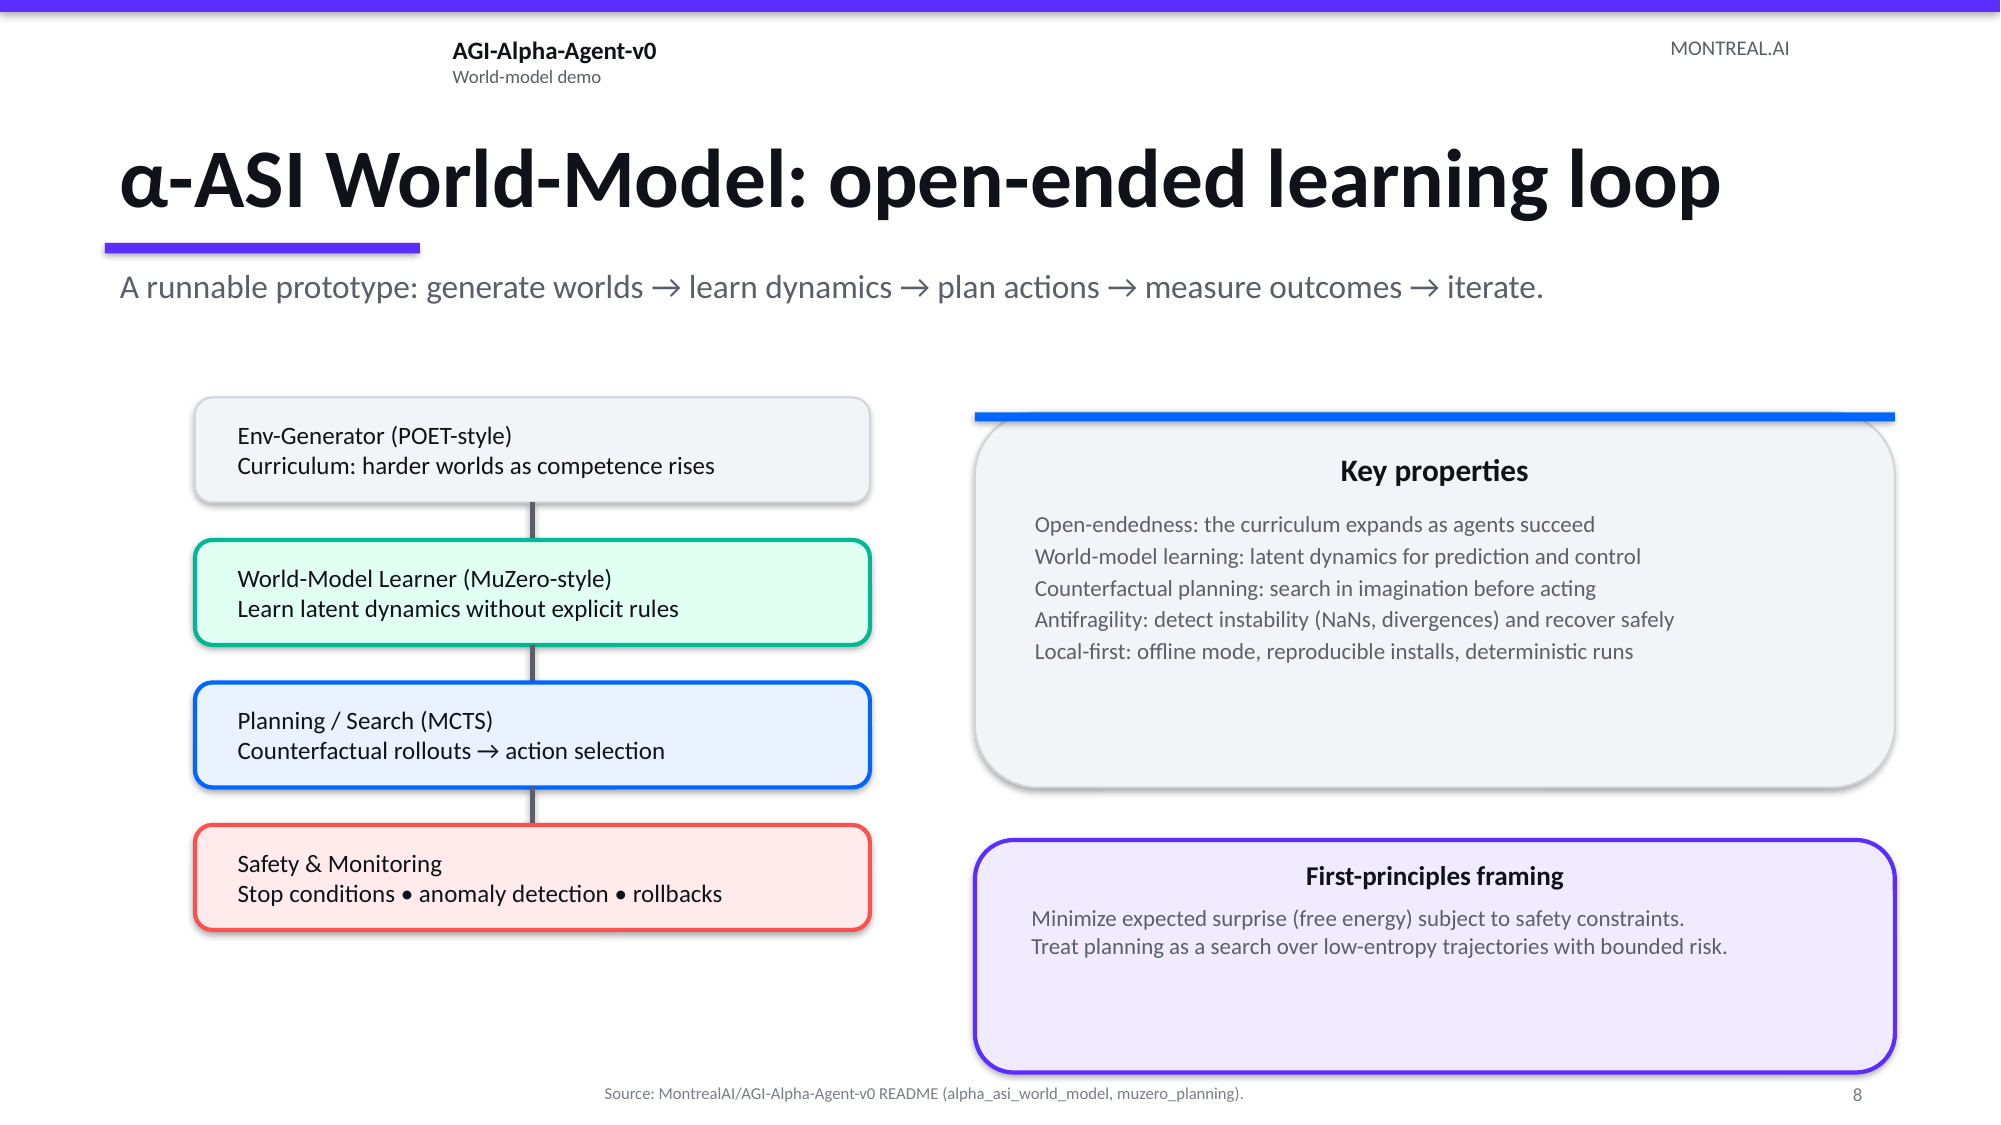

AGI-Alpha-Agent-v0
World-model demo
MONTREAL.AI
α-ASI World-Model: open-ended learning loop

A runnable prototype: generate worlds → learn dynamics → plan actions → measure outcomes → iterate.
Env-Generator (POET-style)
Curriculum: harder worlds as competence rises

Key properties
Open-endedness: the curriculum expands as agents succeed
World-model learning: latent dynamics for prediction and control
Counterfactual planning: search in imagination before acting
Antifragility: detect instability (NaNs, divergences) and recover safely
Local-first: offline mode, reproducible installs, deterministic runs
World-Model Learner (MuZero-style)
Learn latent dynamics without explicit rules
Planning / Search (MCTS)
Counterfactual rollouts → action selection
Safety & Monitoring
Stop conditions • anomaly detection • rollbacks
First-principles framing
Minimize expected surprise (free energy) subject to safety constraints.
Treat planning as a search over low-entropy trajectories with bounded risk.
Source: MontrealAI/AGI-Alpha-Agent-v0 README (alpha_asi_world_model, muzero_planning).
8